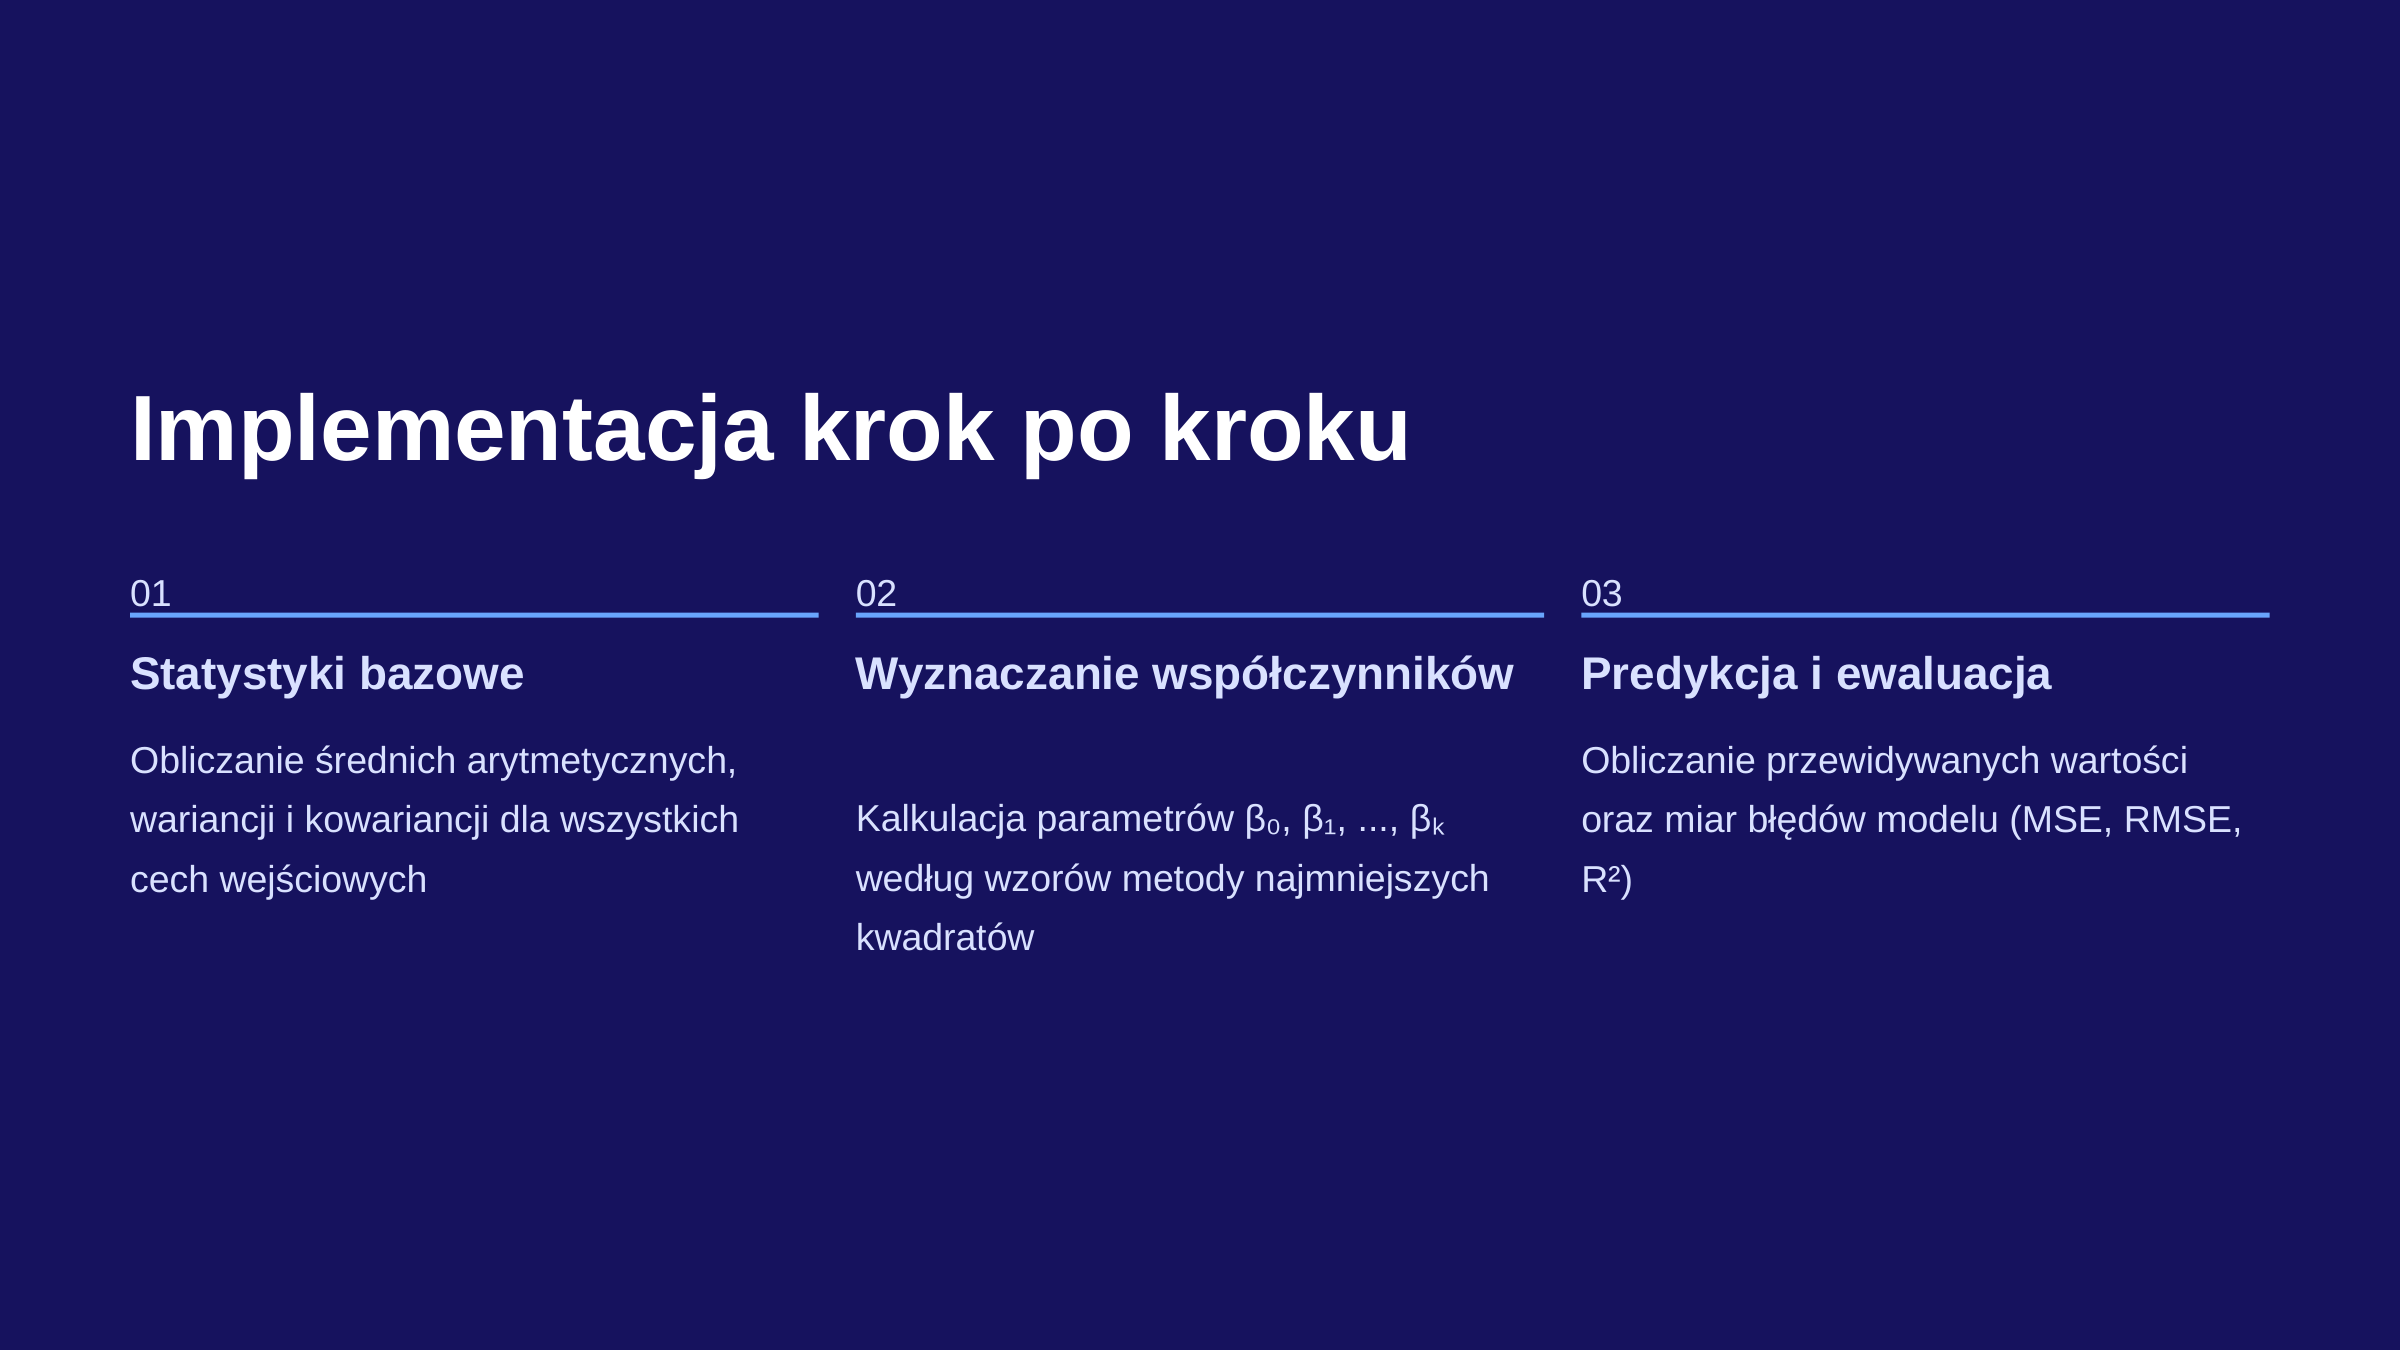

Implementacja krok po kroku
01
02
03

Statystyki bazowe
Wyznaczanie współczynników
Predykcja i ewaluacja
Obliczanie średnich arytmetycznych, wariancji i kowariancji dla wszystkich cech wejściowych
Obliczanie przewidywanych wartości oraz miar błędów modelu (MSE, RMSE, R²)
Kalkulacja parametrów β₀, β₁, ..., βₖ według wzorów metody najmniejszych kwadratów